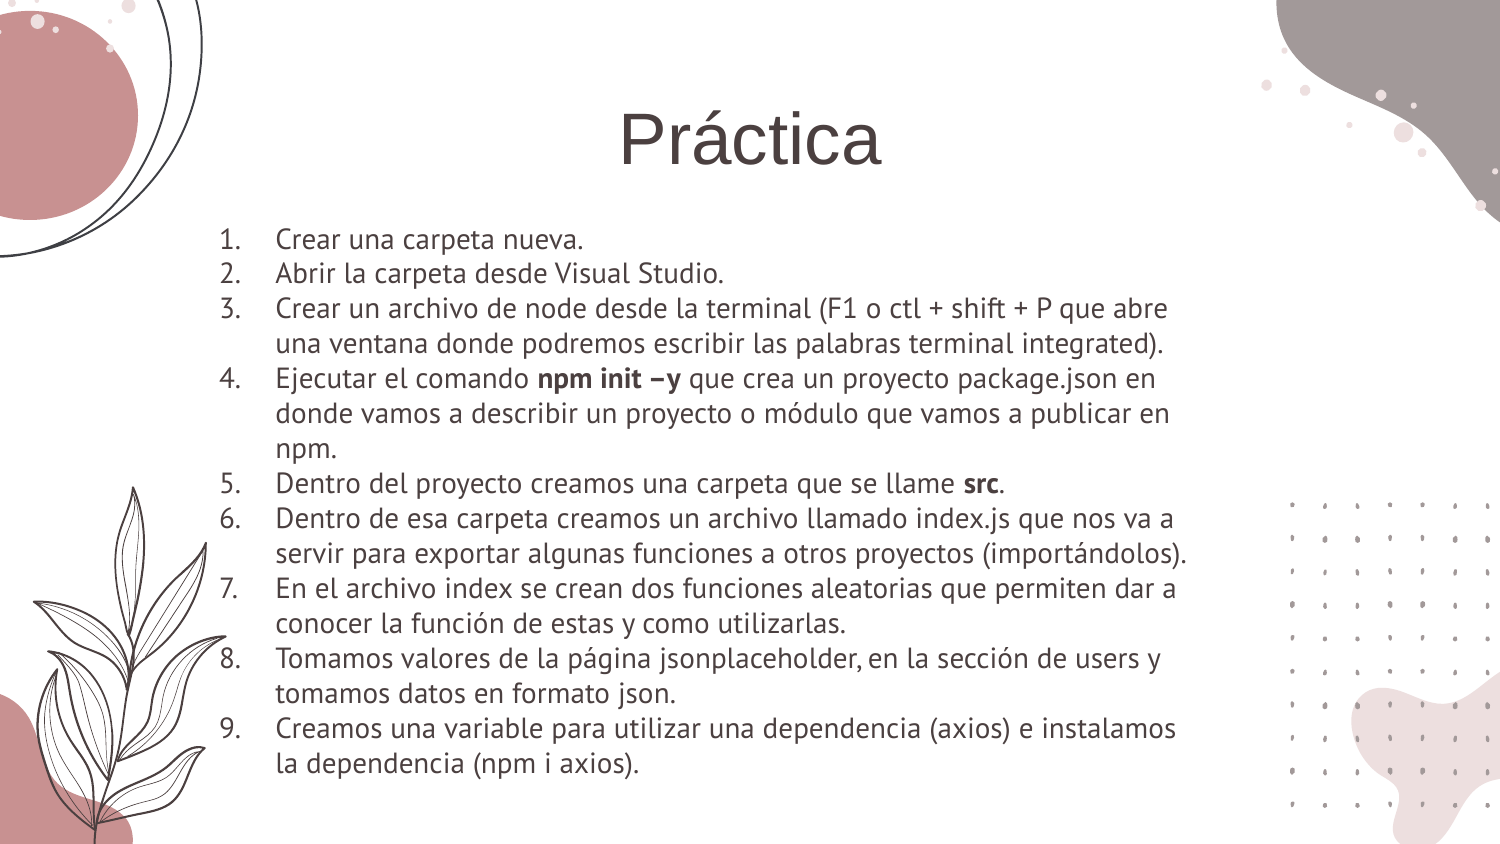

# Práctica
Crear una carpeta nueva.
Abrir la carpeta desde Visual Studio.
Crear un archivo de node desde la terminal (F1 o ctl + shift + P que abre una ventana donde podremos escribir las palabras terminal integrated).
Ejecutar el comando npm init –y que crea un proyecto package.json en donde vamos a describir un proyecto o módulo que vamos a publicar en npm.
Dentro del proyecto creamos una carpeta que se llame src.
Dentro de esa carpeta creamos un archivo llamado index.js que nos va a servir para exportar algunas funciones a otros proyectos (importándolos).
En el archivo index se crean dos funciones aleatorias que permiten dar a conocer la función de estas y como utilizarlas.
Tomamos valores de la página jsonplaceholder, en la sección de users y tomamos datos en formato json.
Creamos una variable para utilizar una dependencia (axios) e instalamos la dependencia (npm i axios).